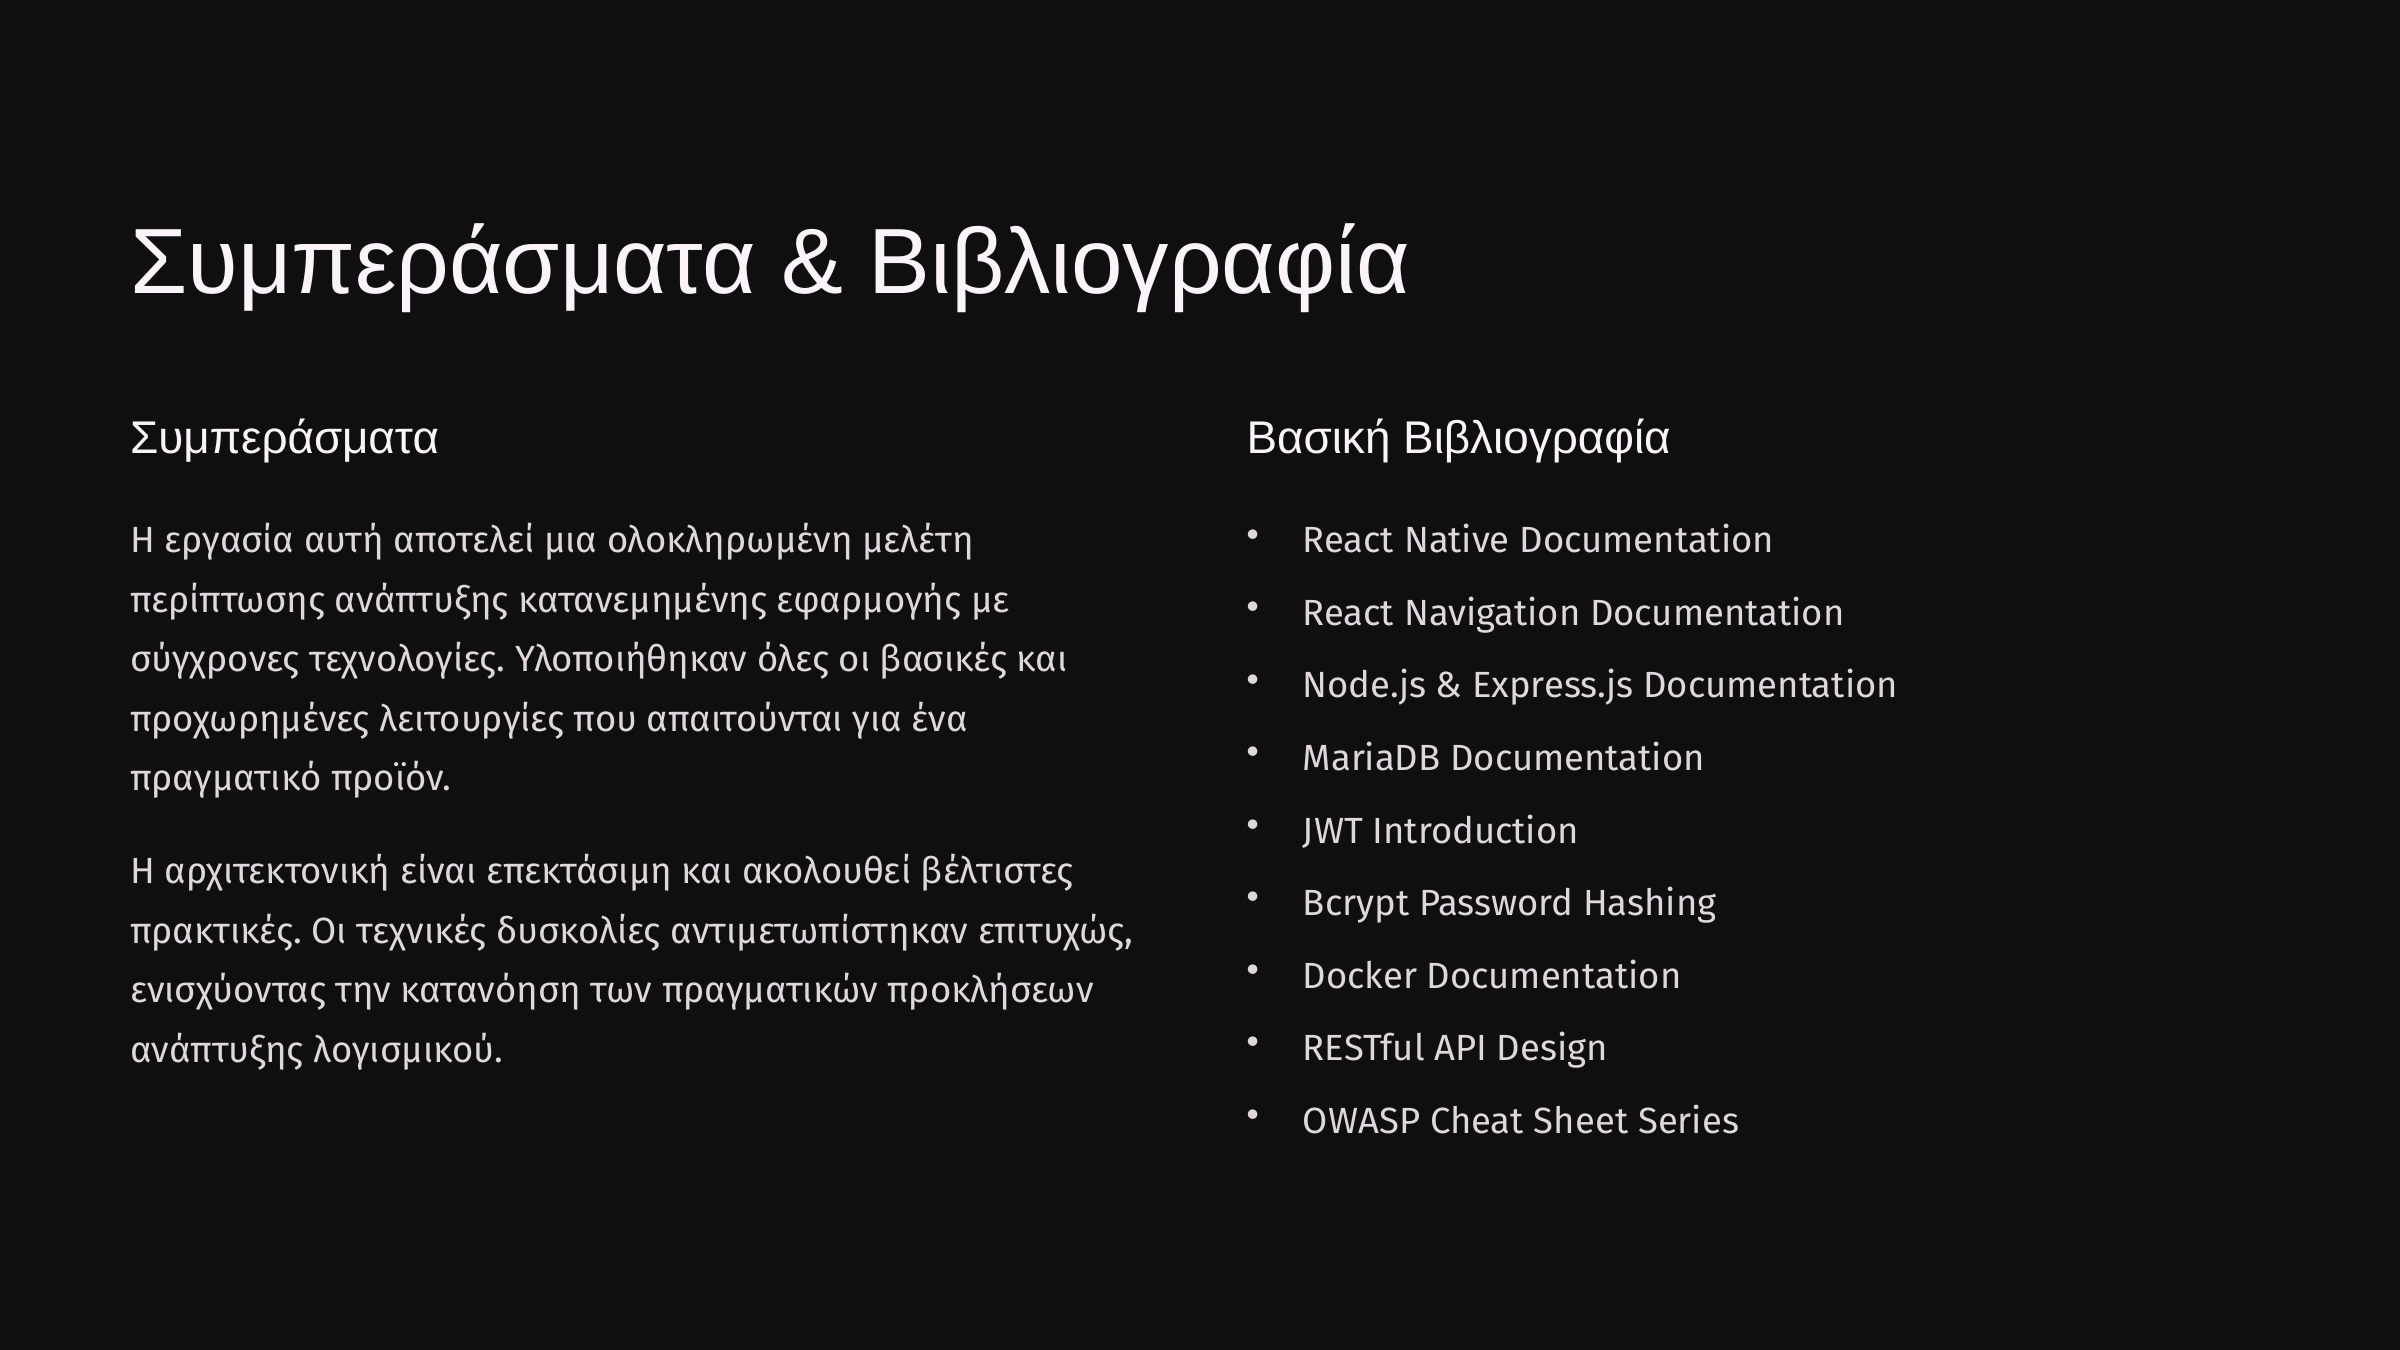

Συμπεράσματα & Βιβλιογραφία
Συμπεράσματα
Βασική Βιβλιογραφία
Η εργασία αυτή αποτελεί μια ολοκληρωμένη μελέτη περίπτωσης ανάπτυξης κατανεμημένης εφαρμογής με σύγχρονες τεχνολογίες. Υλοποιήθηκαν όλες οι βασικές και προχωρημένες λειτουργίες που απαιτούνται για ένα πραγματικό προϊόν.
React Native Documentation
React Navigation Documentation
Node.js & Express.js Documentation
MariaDB Documentation
JWT Introduction
Η αρχιτεκτονική είναι επεκτάσιμη και ακολουθεί βέλτιστες πρακτικές. Οι τεχνικές δυσκολίες αντιμετωπίστηκαν επιτυχώς, ενισχύοντας την κατανόηση των πραγματικών προκλήσεων ανάπτυξης λογισμικού.
Bcrypt Password Hashing
Docker Documentation
RESTful API Design
OWASP Cheat Sheet Series